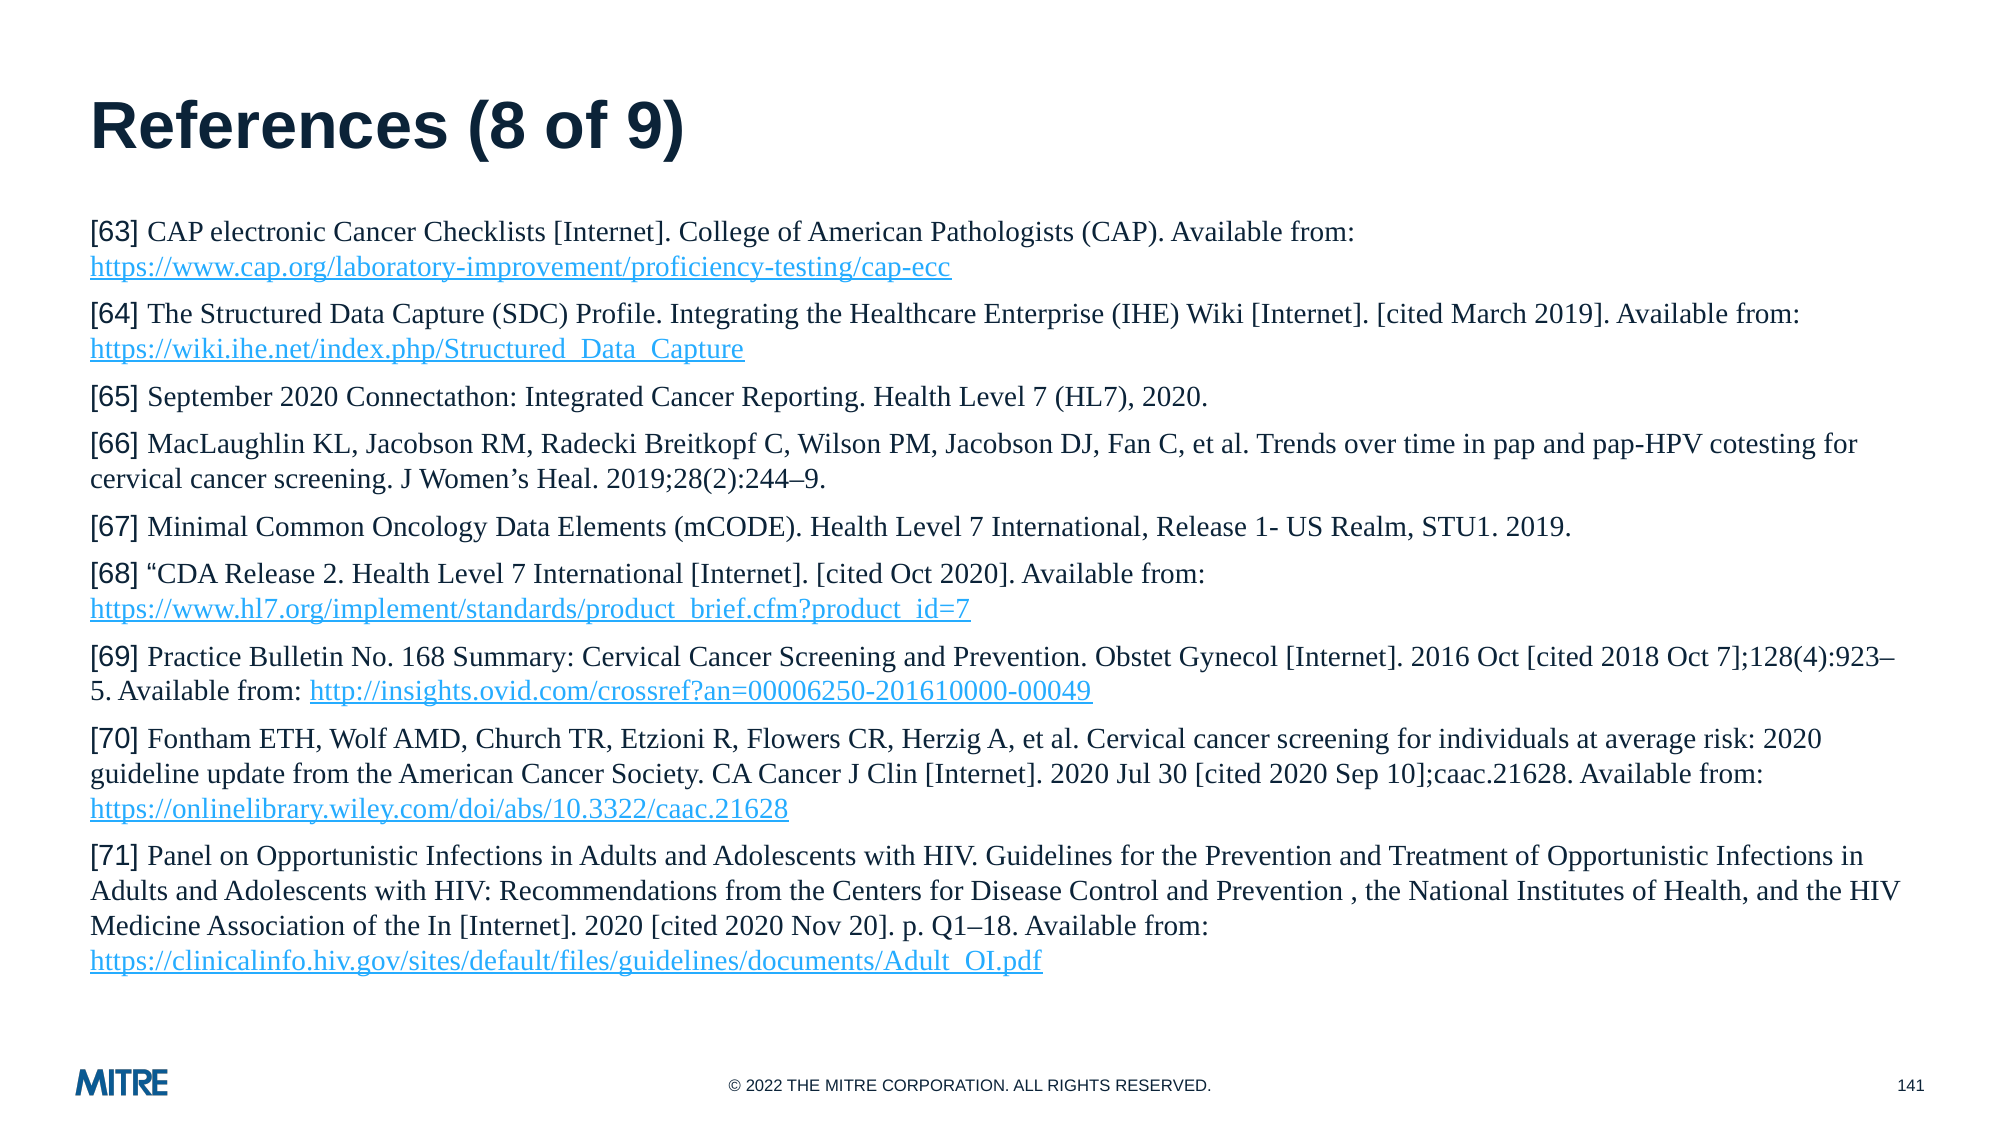

# References (8 of 9)
[63] CAP electronic Cancer Checklists [Internet]. College of American Pathologists (CAP). Available from: https://www.cap.org/laboratory-improvement/proficiency-testing/cap-ecc
[64] The Structured Data Capture (SDC) Profile. Integrating the Healthcare Enterprise (IHE) Wiki [Internet]. [cited March 2019]. Available from: https://wiki.ihe.net/index.php/Structured_Data_Capture
[65] September 2020 Connectathon: Integrated Cancer Reporting. Health Level 7 (HL7), 2020.
[66] MacLaughlin KL, Jacobson RM, Radecki Breitkopf C, Wilson PM, Jacobson DJ, Fan C, et al. Trends over time in pap and pap-HPV cotesting for cervical cancer screening. J Women’s Heal. 2019;28(2):244–9.
[67] Minimal Common Oncology Data Elements (mCODE). Health Level 7 International, Release 1- US Realm, STU1. 2019.
[68] “CDA Release 2. Health Level 7 International [Internet]. [cited Oct 2020]. Available from:  https://www.hl7.org/implement/standards/product_brief.cfm?product_id=7
[69] Practice Bulletin No. 168 Summary: Cervical Cancer Screening and Prevention. Obstet Gynecol [Internet]. 2016 Oct [cited 2018 Oct 7];128(4):923–5. Available from: http://insights.ovid.com/crossref?an=00006250-201610000-00049
[70] Fontham ETH, Wolf AMD, Church TR, Etzioni R, Flowers CR, Herzig A, et al. Cervical cancer screening for individuals at average risk: 2020 guideline update from the American Cancer Society. CA Cancer J Clin [Internet]. 2020 Jul 30 [cited 2020 Sep 10];caac.21628. Available from: https://onlinelibrary.wiley.com/doi/abs/10.3322/caac.21628
[71] Panel on Opportunistic Infections in Adults and Adolescents with HIV. Guidelines for the Prevention and Treatment of Opportunistic Infections in Adults and Adolescents with HIV: Recommendations from the Centers for Disease Control and Prevention , the National Institutes of Health, and the HIV Medicine Association of the In [Internet]. 2020 [cited 2020 Nov 20]. p. Q1–18. Available from: https://clinicalinfo.hiv.gov/sites/default/files/guidelines/documents/Adult_OI.pdf

141